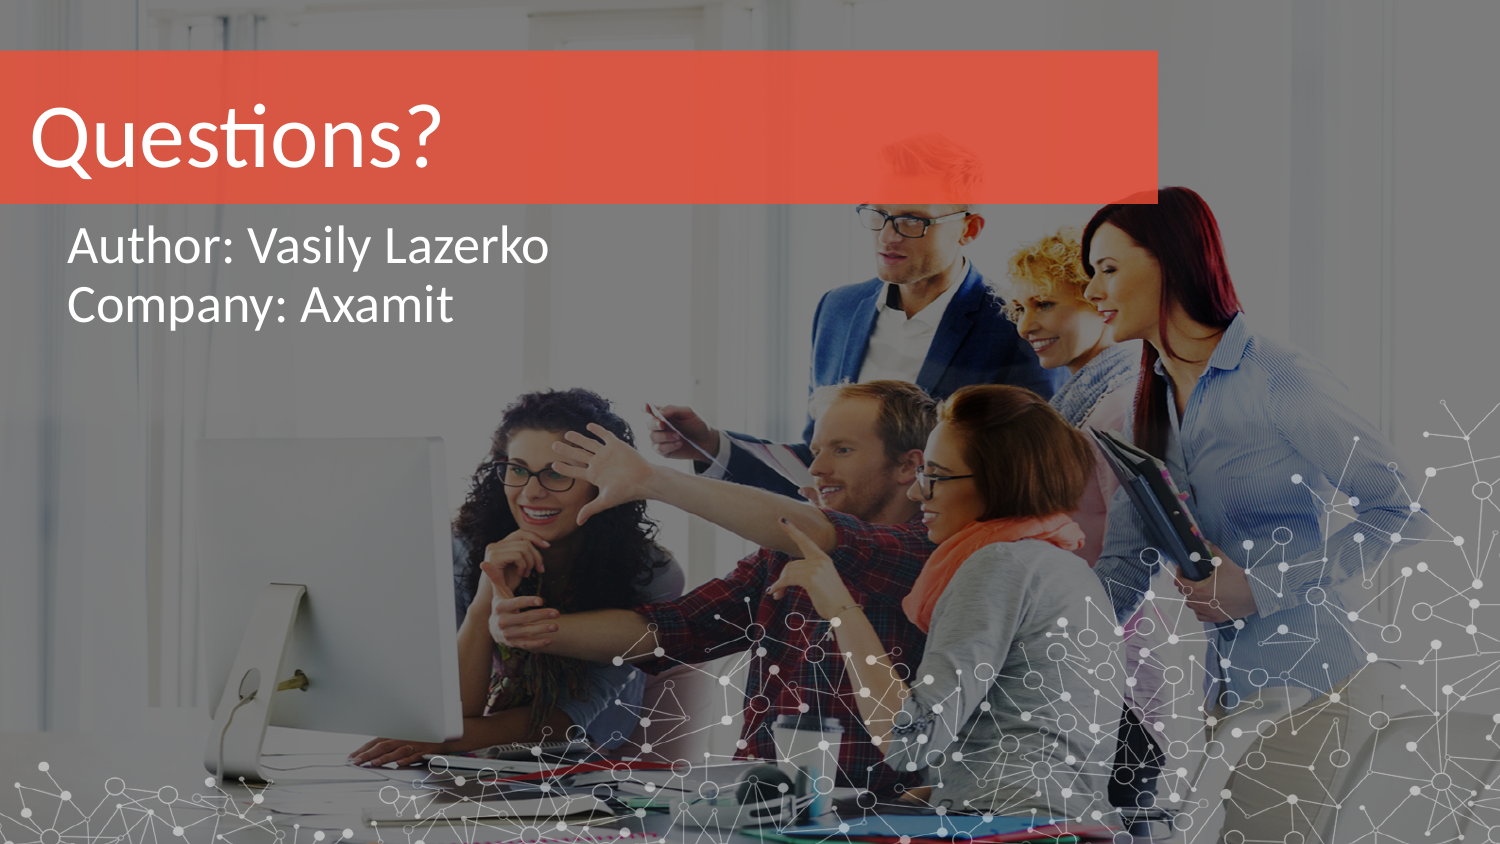

# Questions?
Author: Vasily Lazerko
Company: Axamit